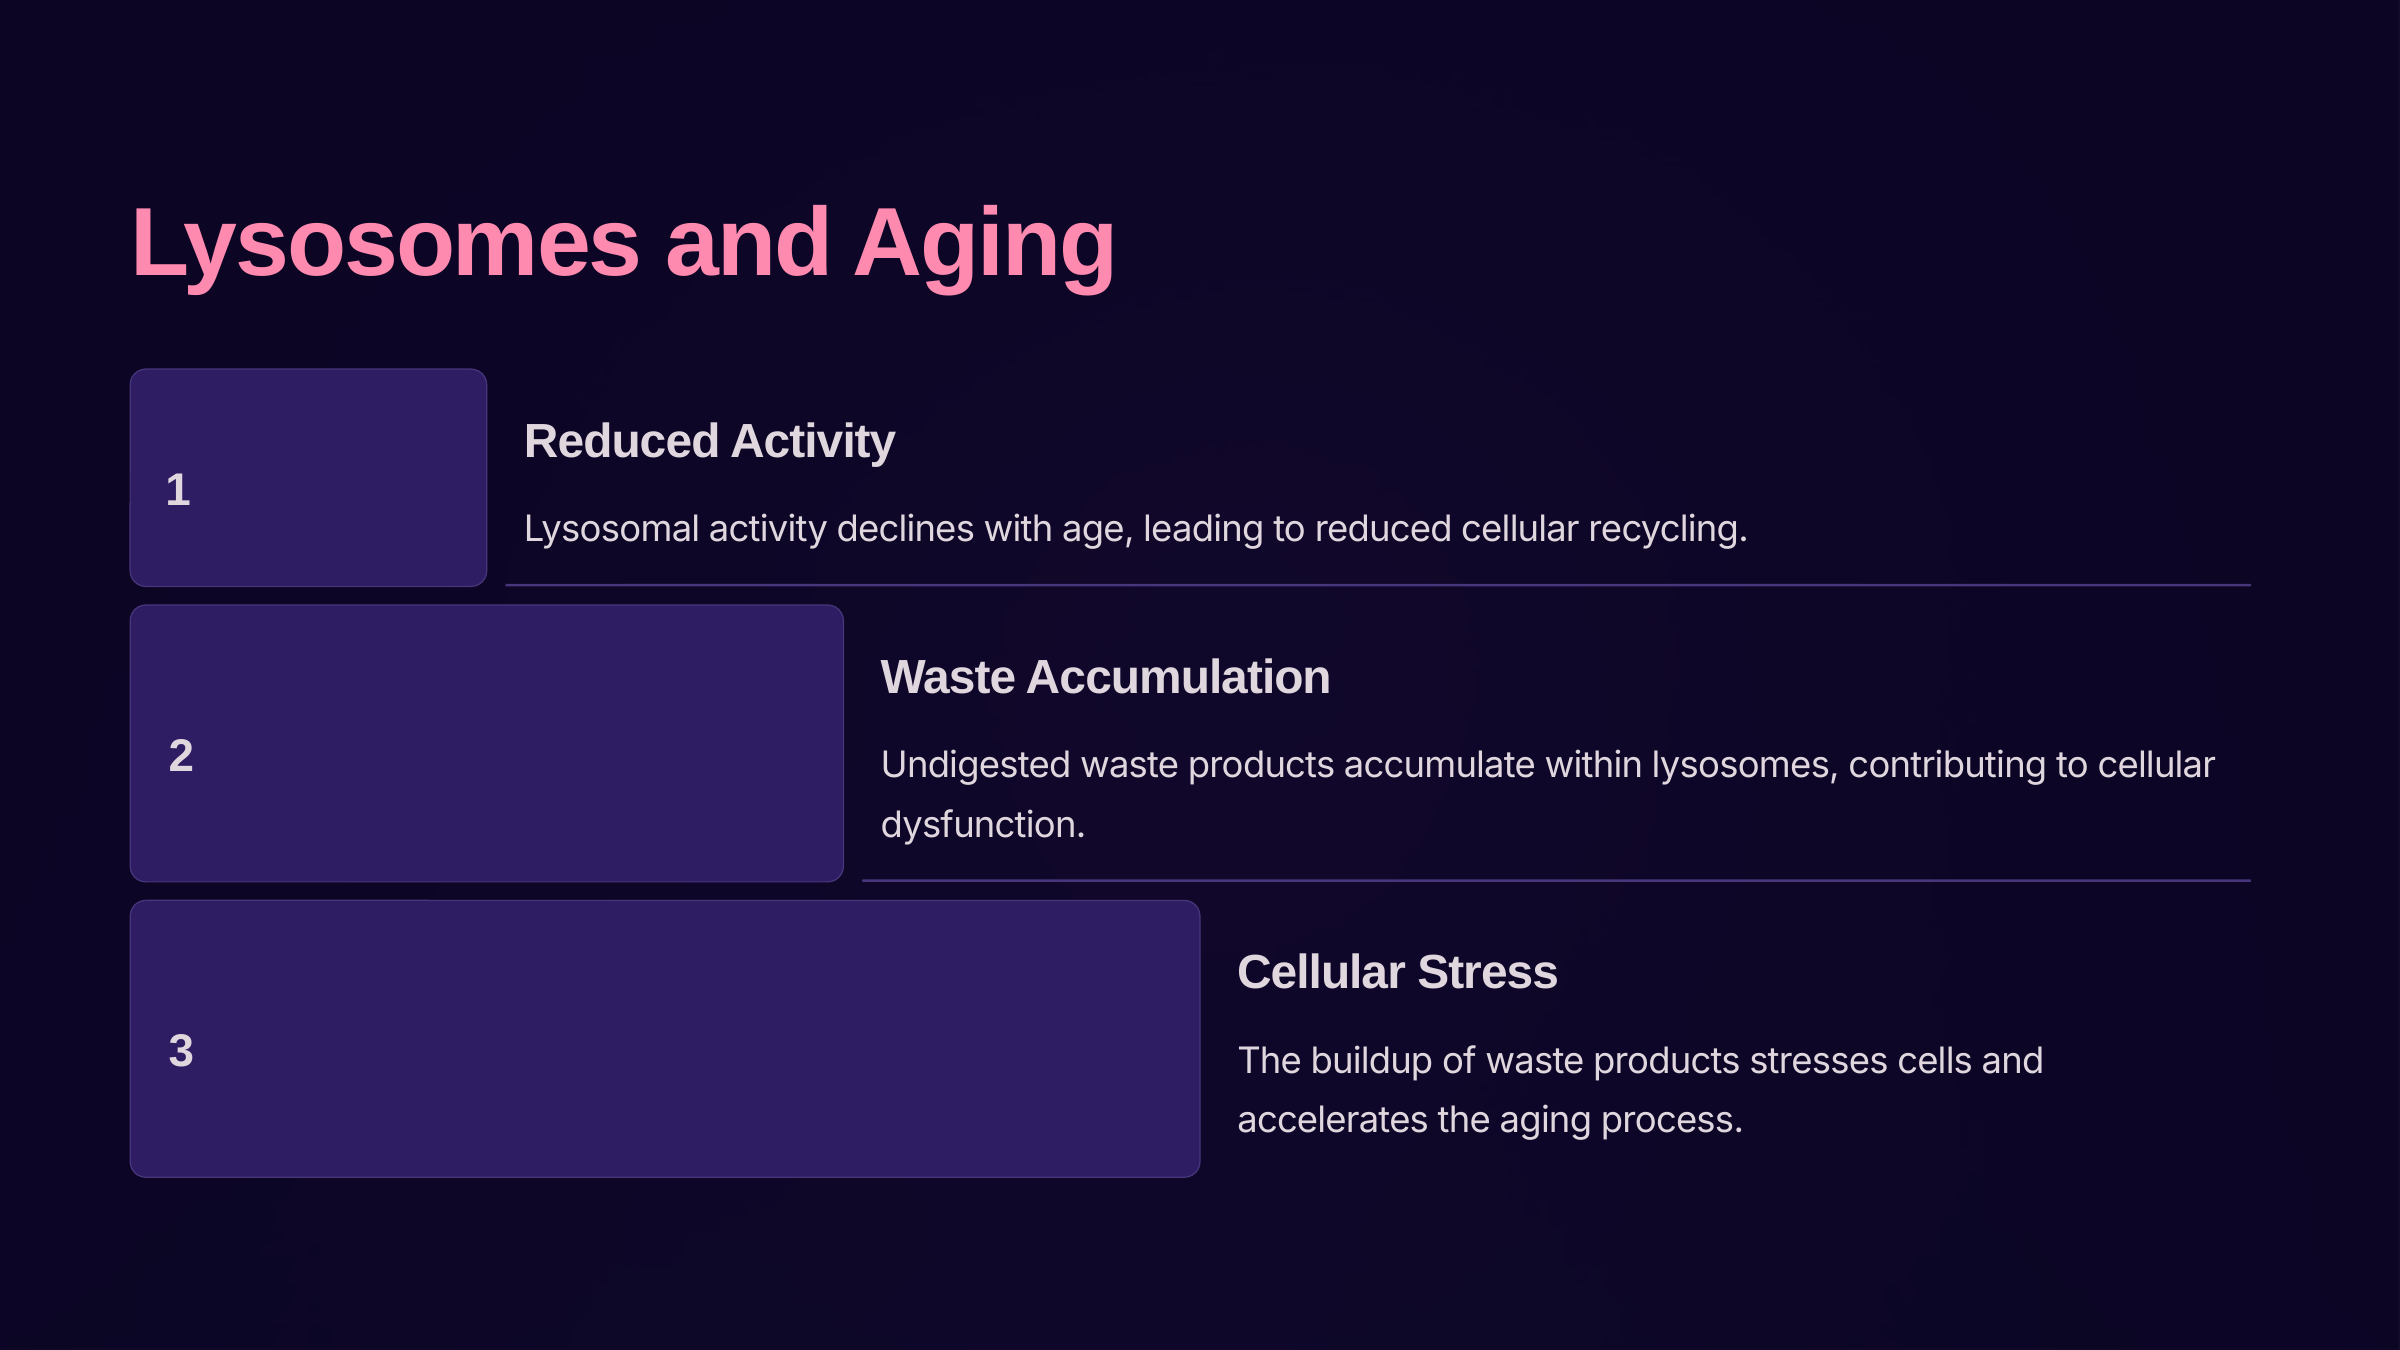

Lysosomes and Aging

Reduced Activity
1
Lysosomal activity declines with age, leading to reduced cellular recycling.

Waste Accumulation
2
Undigested waste products accumulate within lysosomes, contributing to cellular dysfunction.

Cellular Stress
3
The buildup of waste products stresses cells and accelerates the aging process.